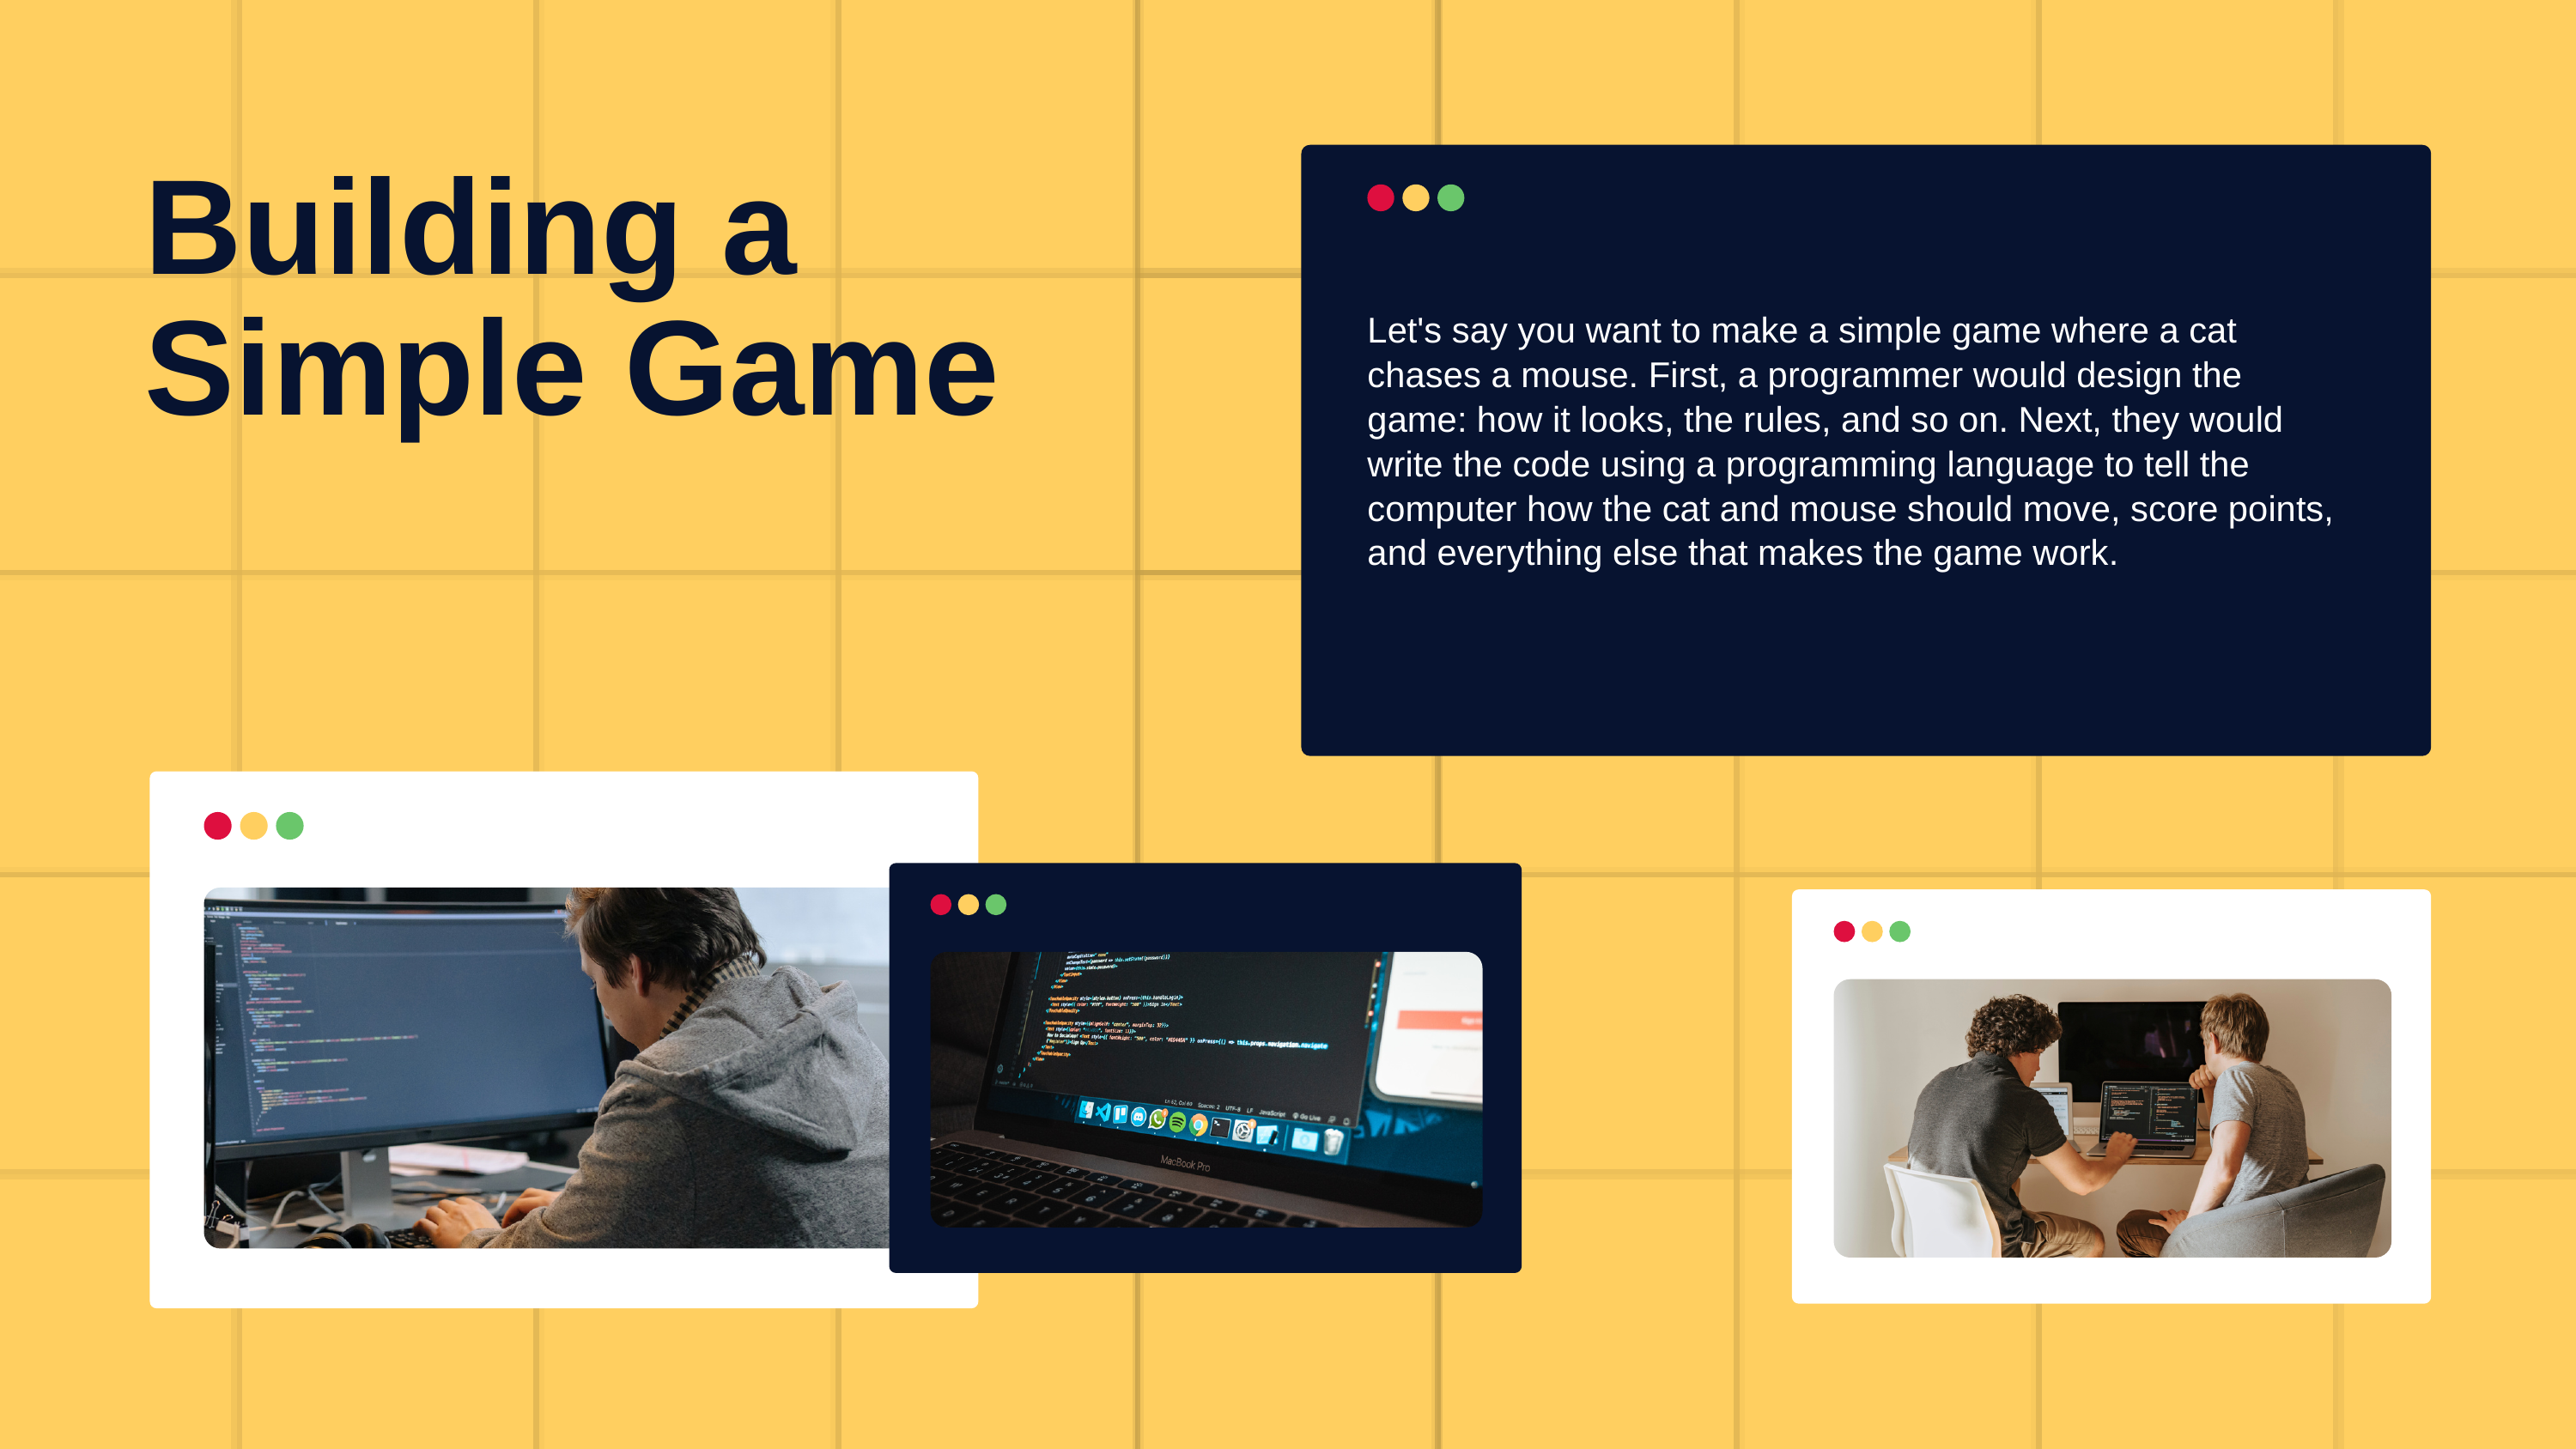

Building a Simple Game

Let's say you want to make a simple game where a cat chases a mouse. First, a programmer would design the game: how it looks, the rules, and so on. Next, they would write the code using a programming language to tell the computer how the cat and mouse should move, score points, and everything else that makes the game work.